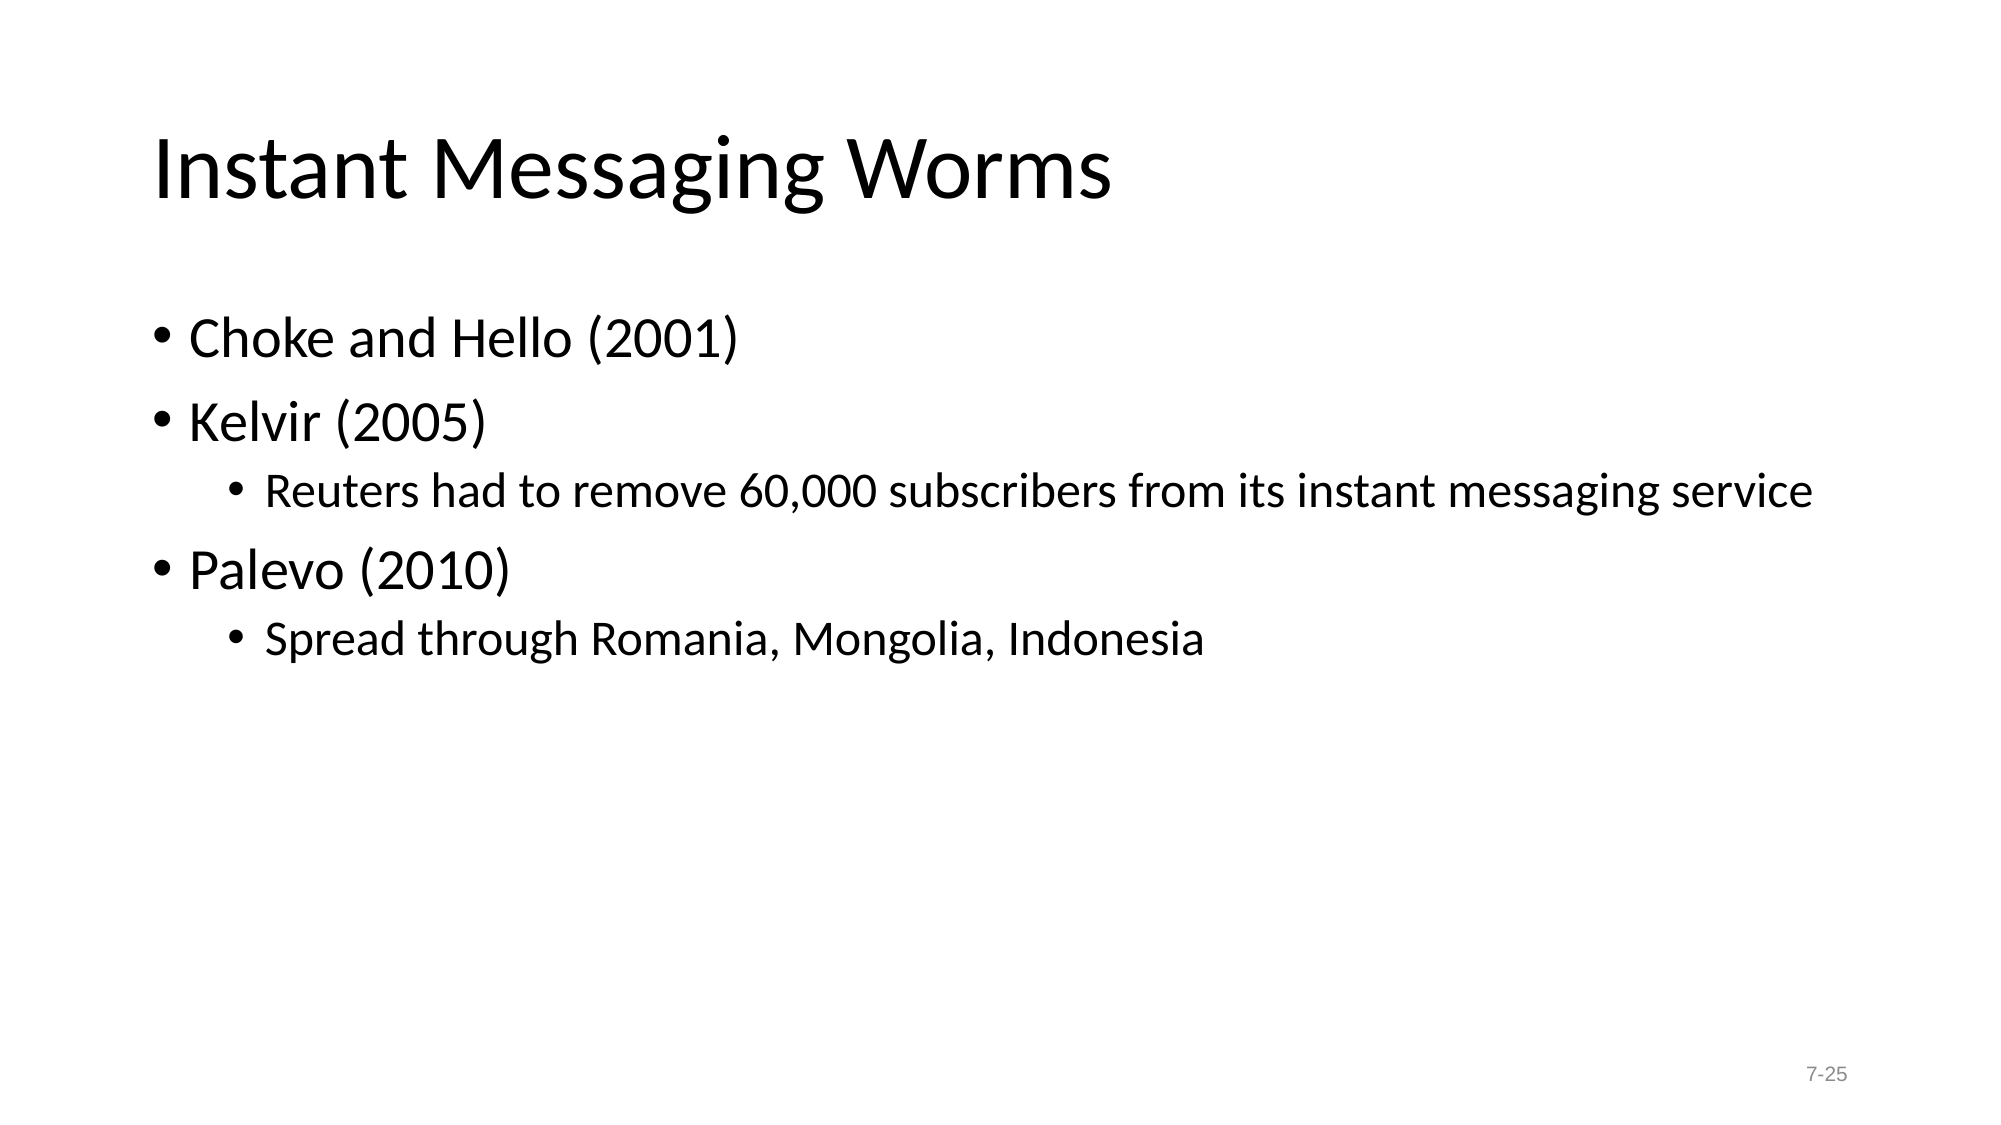

# Instant Messaging Worms
Choke and Hello (2001)
Kelvir (2005)
Reuters had to remove 60,000 subscribers from its instant messaging service
Palevo (2010)
Spread through Romania, Mongolia, Indonesia
7-25